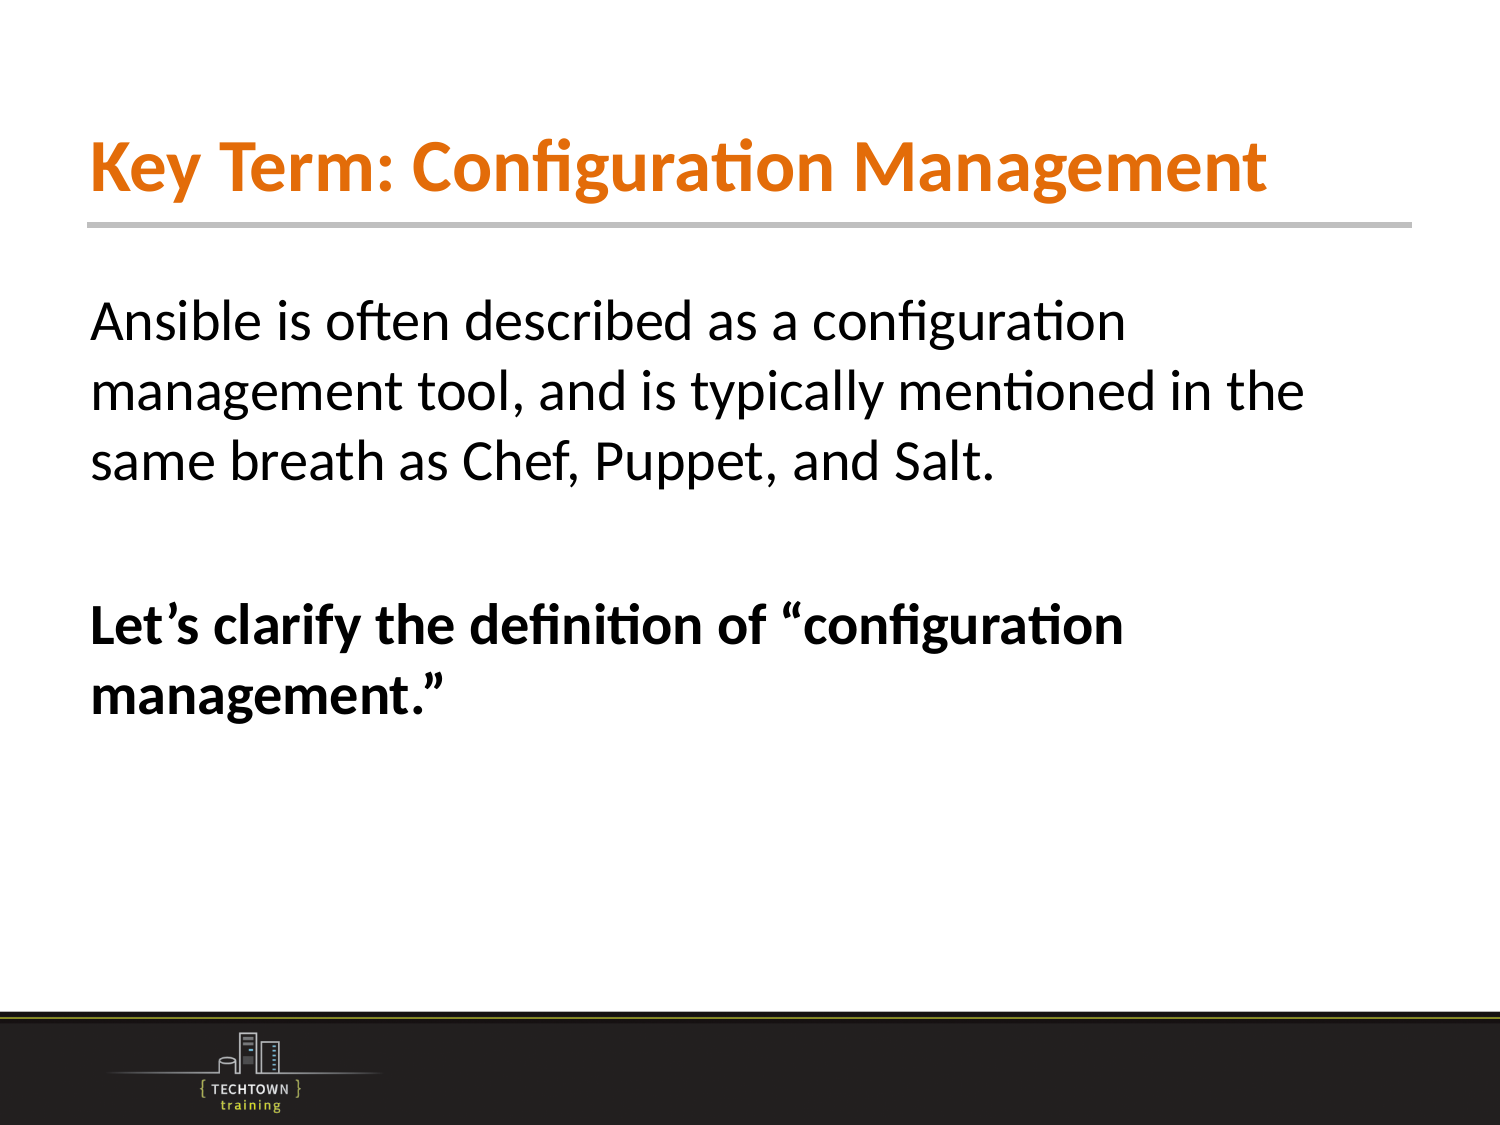

# Key Term: Configuration Management
Ansible is often described as a configuration management tool, and is typically mentioned in the same breath as Chef, Puppet, and Salt.

Let’s clarify the definition of “configuration management.”